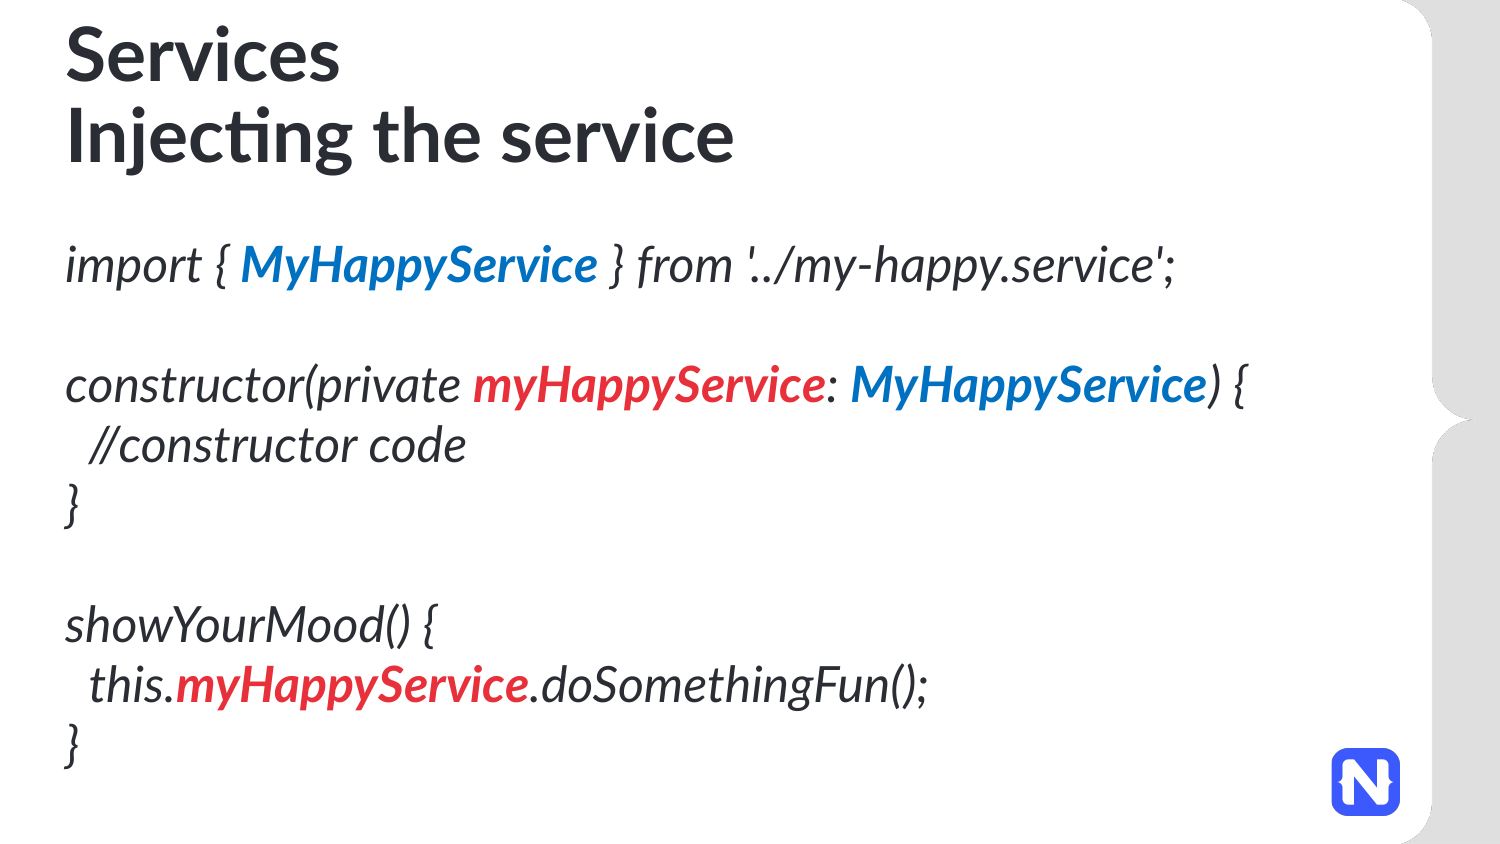

# Services Injecting the service
import { MyHappyService } from '../my-happy.service';

constructor(private myHappyService: MyHappyService) {
  //constructor code
}

showYourMood() {
  this.myHappyService.doSomethingFun();
}